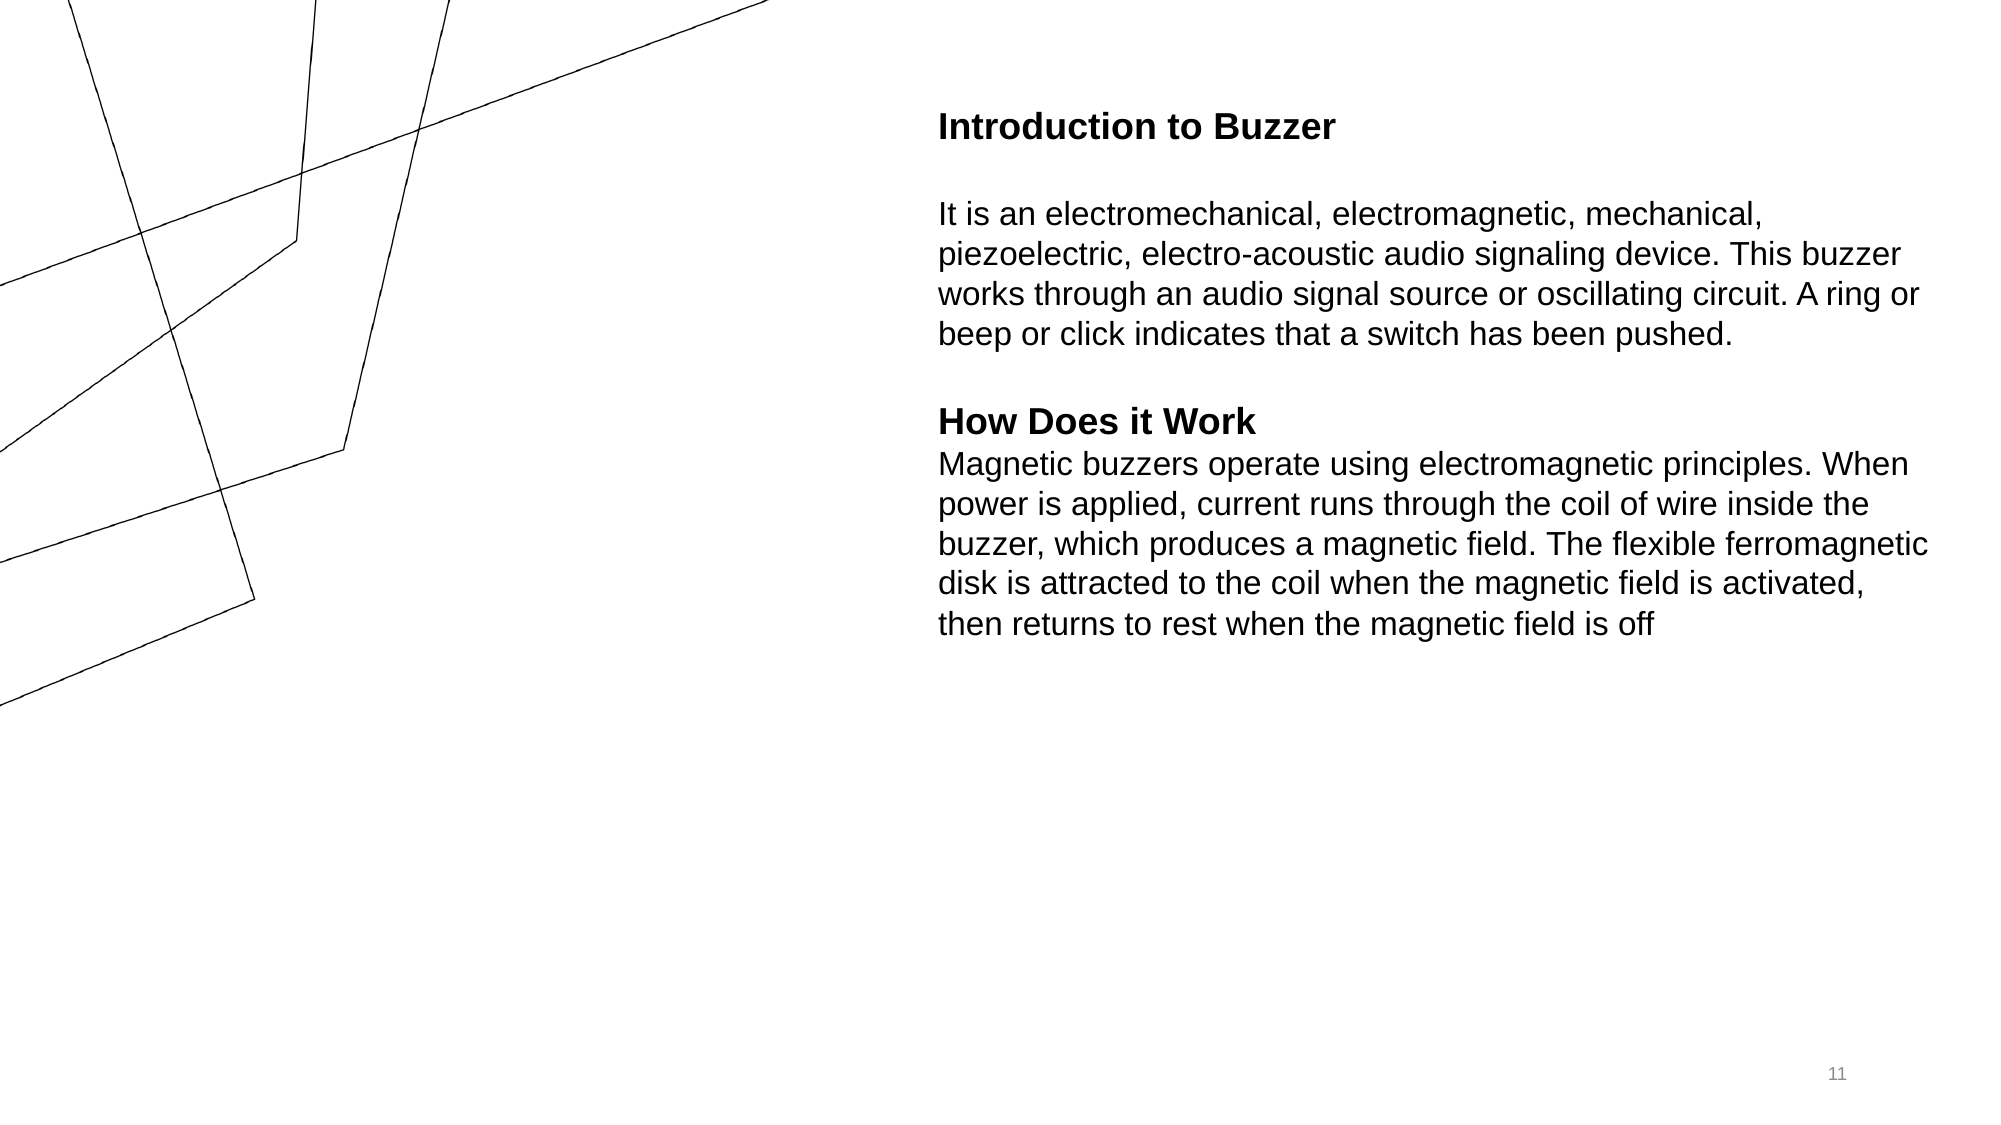

Introduction to Buzzer

It is an electromechanical, electromagnetic, mechanical, piezoelectric, electro-acoustic audio signaling device. This buzzer works through an audio signal source or oscillating circuit. A ring or beep or click indicates that a switch has been pushed.

How Does it Work
Magnetic buzzers operate using electromagnetic principles. When power is applied, current runs through the coil of wire inside the buzzer, which produces a magnetic field. The flexible ferromagnetic disk is attracted to the coil when the magnetic field is activated, then returns to rest when the magnetic field is off
11